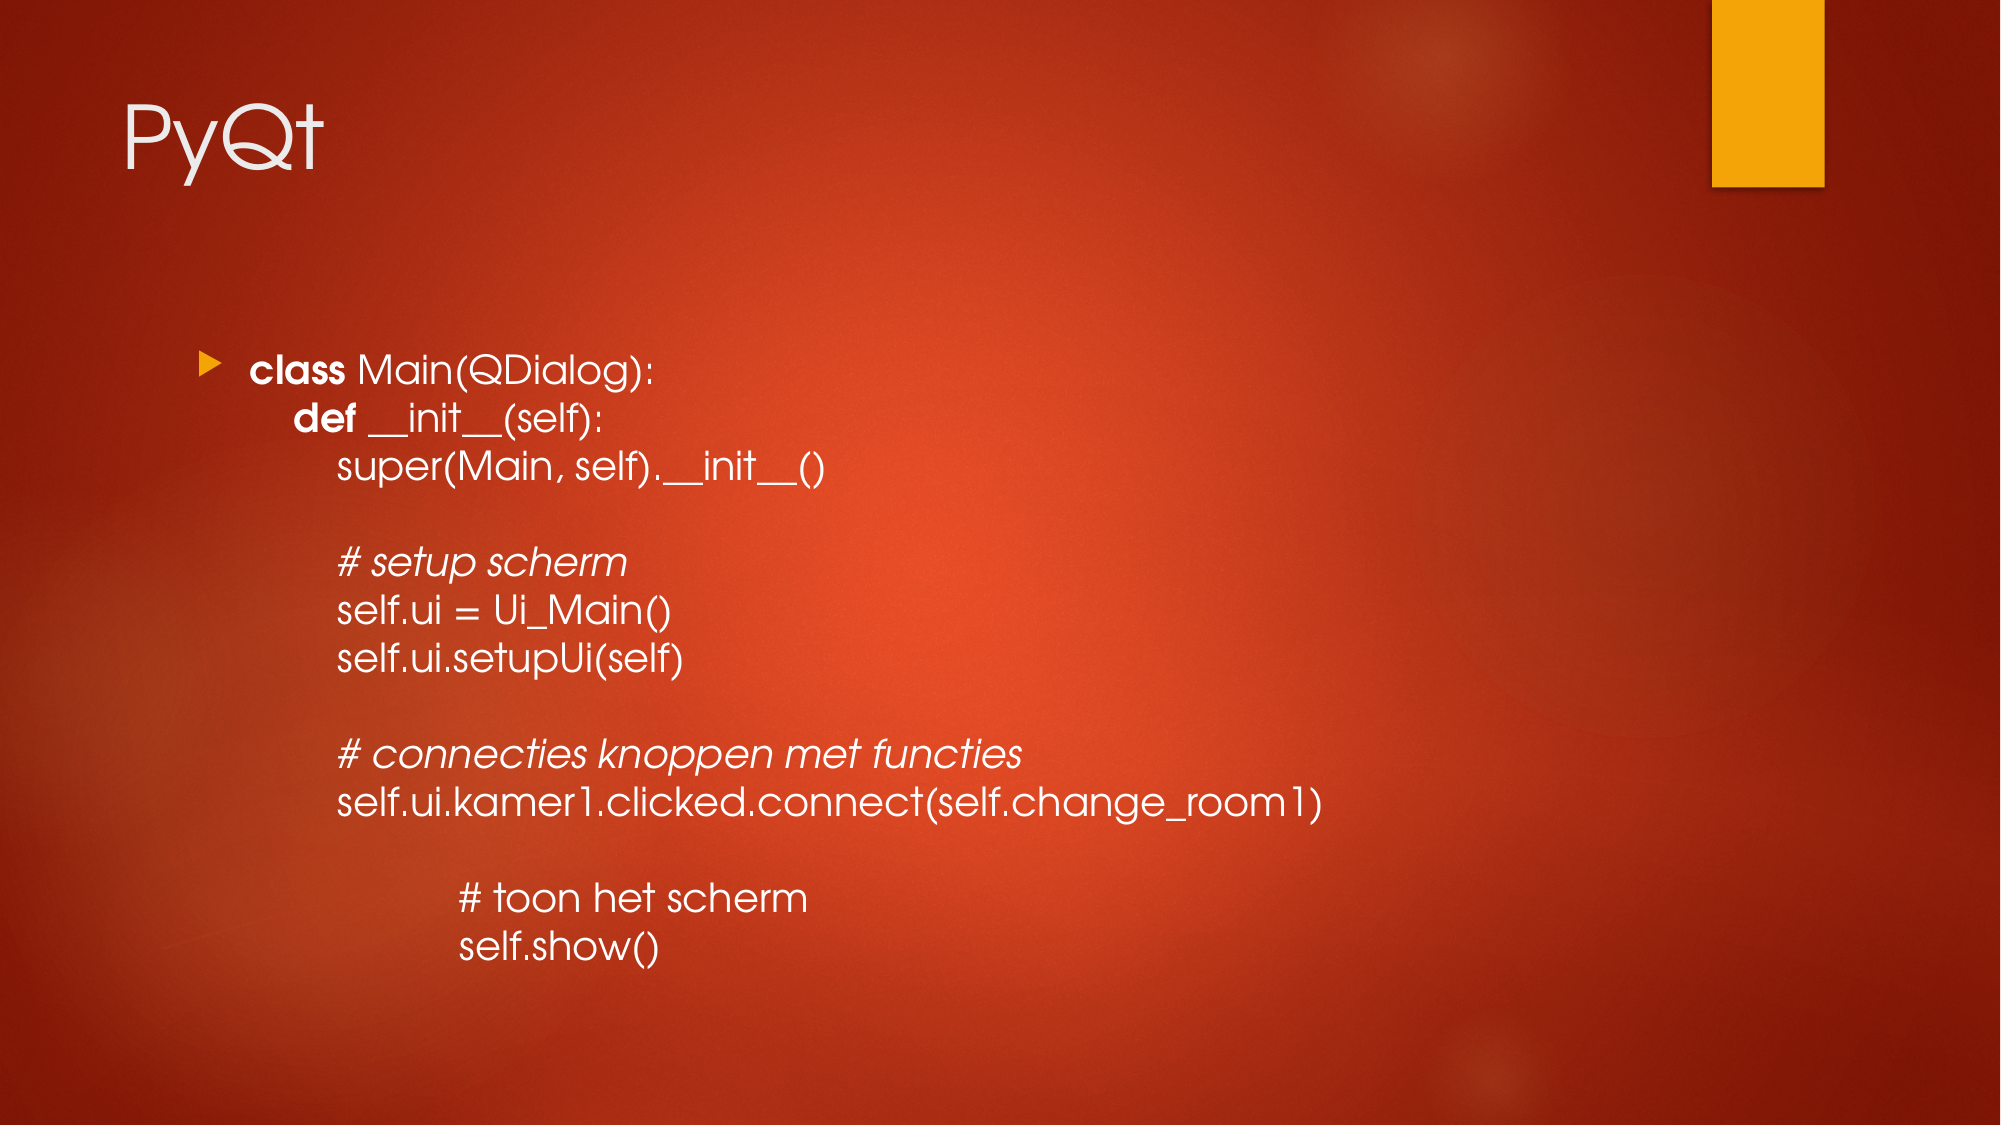

# PyQt
class Main(QDialog):
    def __init__(self):
        super(Main, self).__init__()
        # setup scherm
        self.ui = Ui_Main()
        self.ui.setupUi(self)
        # connecties knoppen met functies
        self.ui.kamer1.clicked.connect(self.change_room1)
	      # toon het scherm
	      self.show()